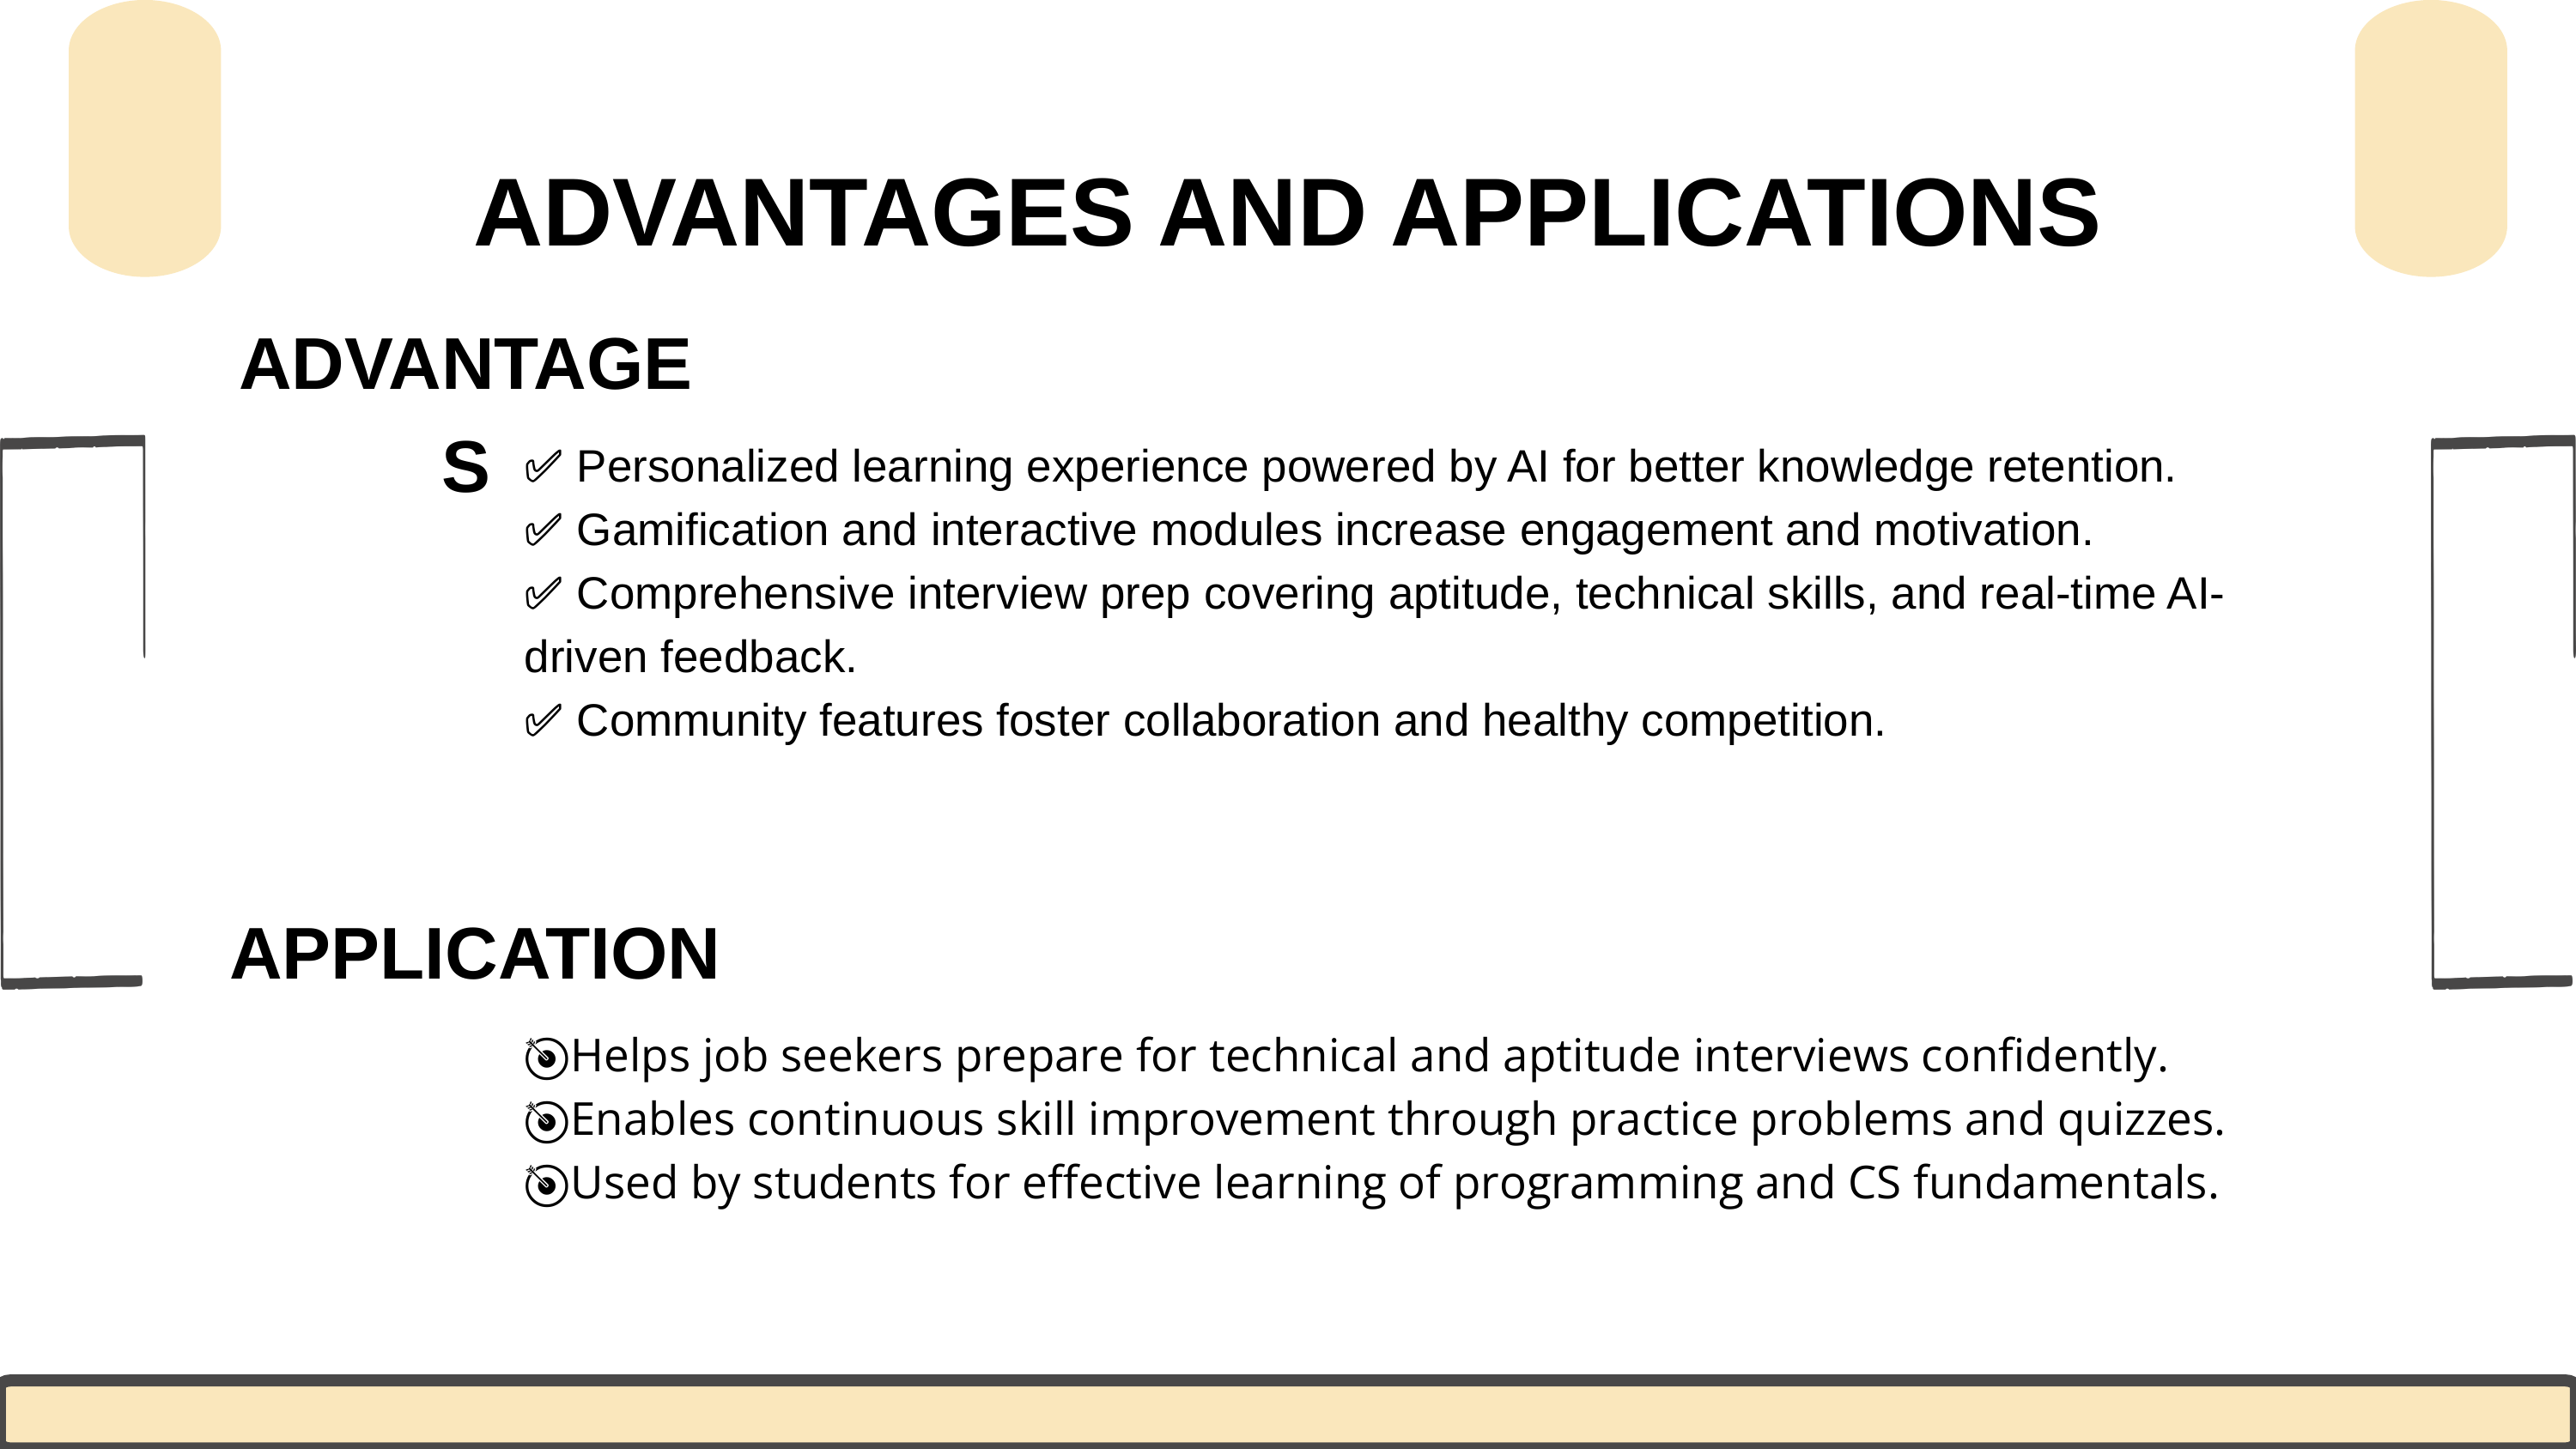

ADVANTAGES AND APPLICATIONS
ADVANTAGES
✅ Personalized learning experience powered by AI for better knowledge retention.
✅ Gamification and interactive modules increase engagement and motivation.
✅ Comprehensive interview prep covering aptitude, technical skills, and real-time AI-driven feedback.
✅ Community features foster collaboration and healthy competition.

APPLICATION
🎯Helps job seekers prepare for technical and aptitude interviews confidently.
🎯Enables continuous skill improvement through practice problems and quizzes.
🎯Used by students for effective learning of programming and CS fundamentals.